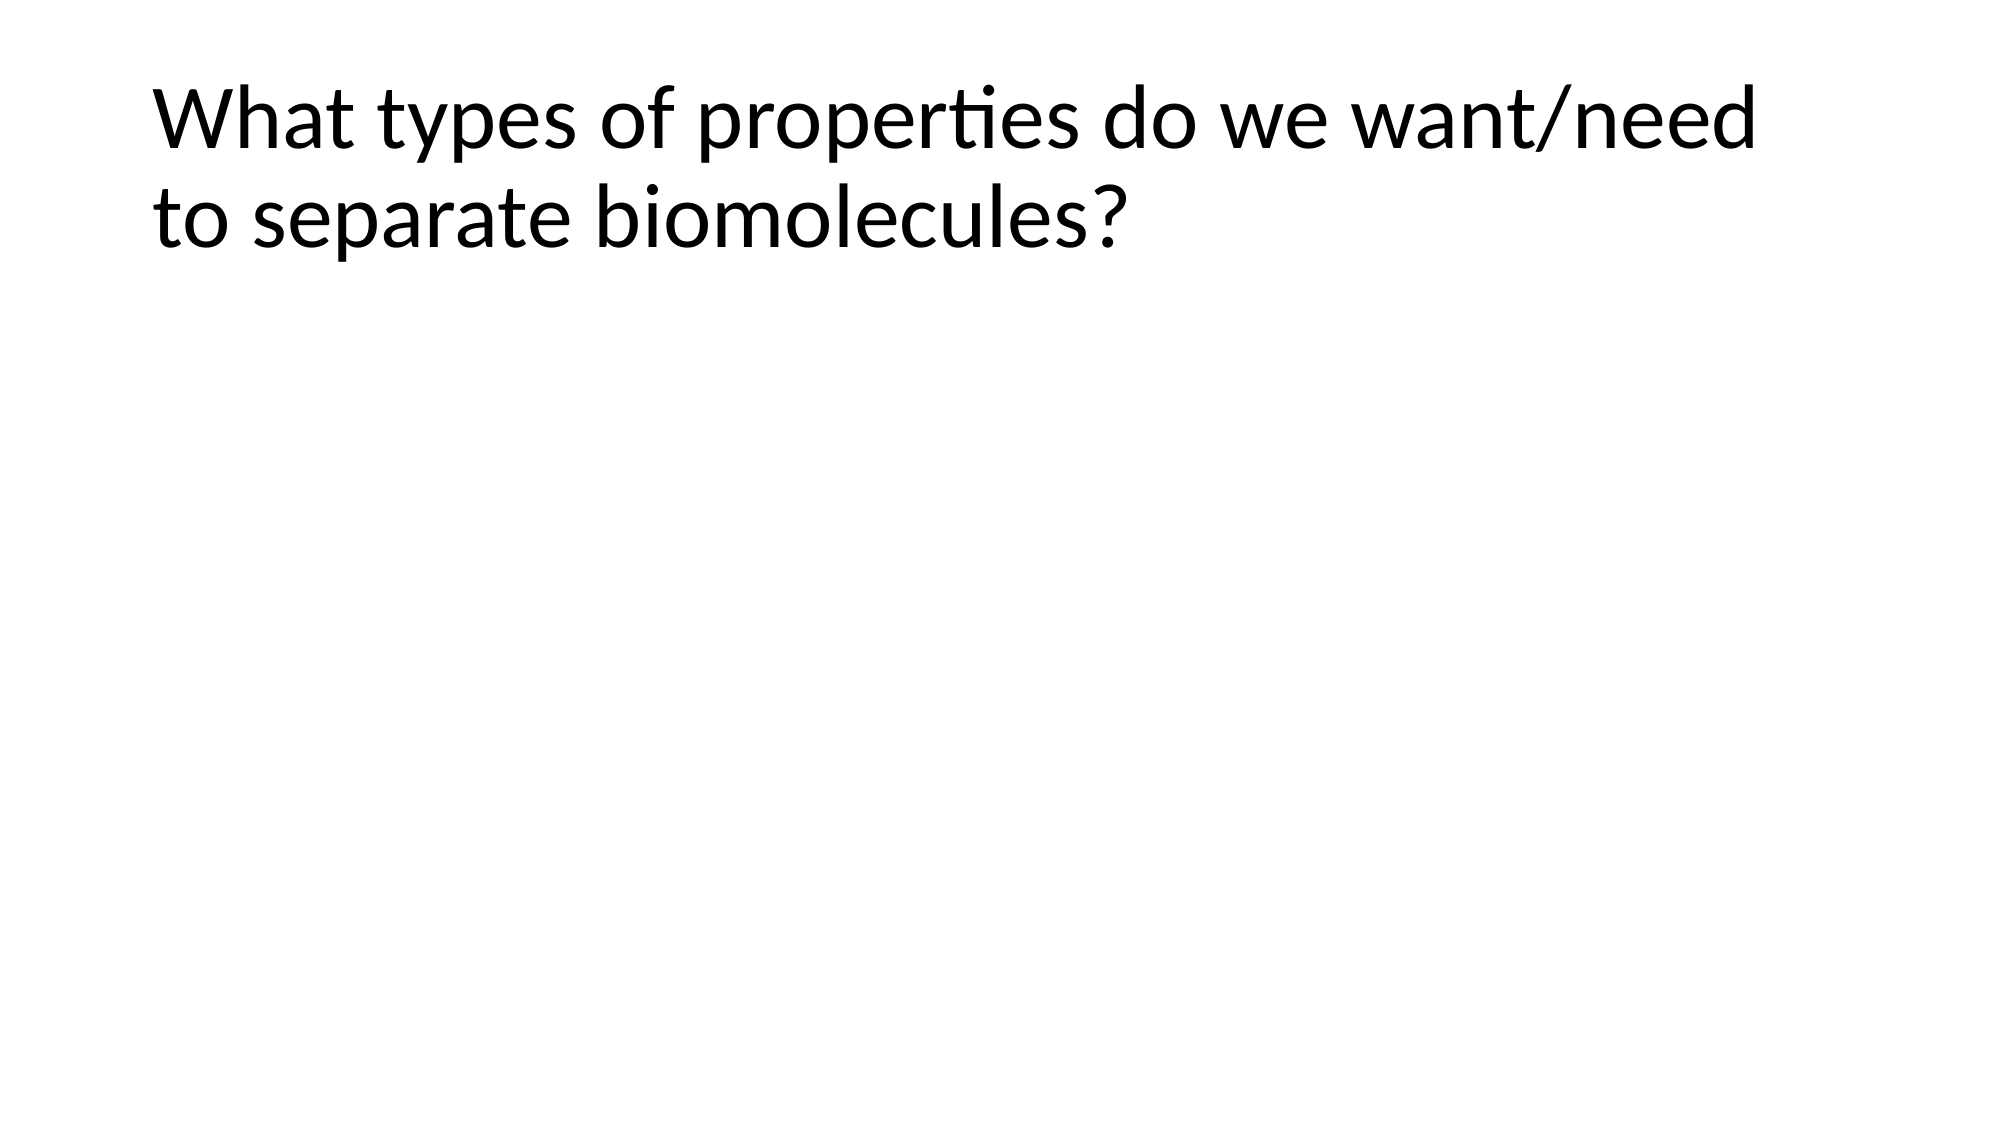

# What types of properties do we want/need to separate biomolecules?